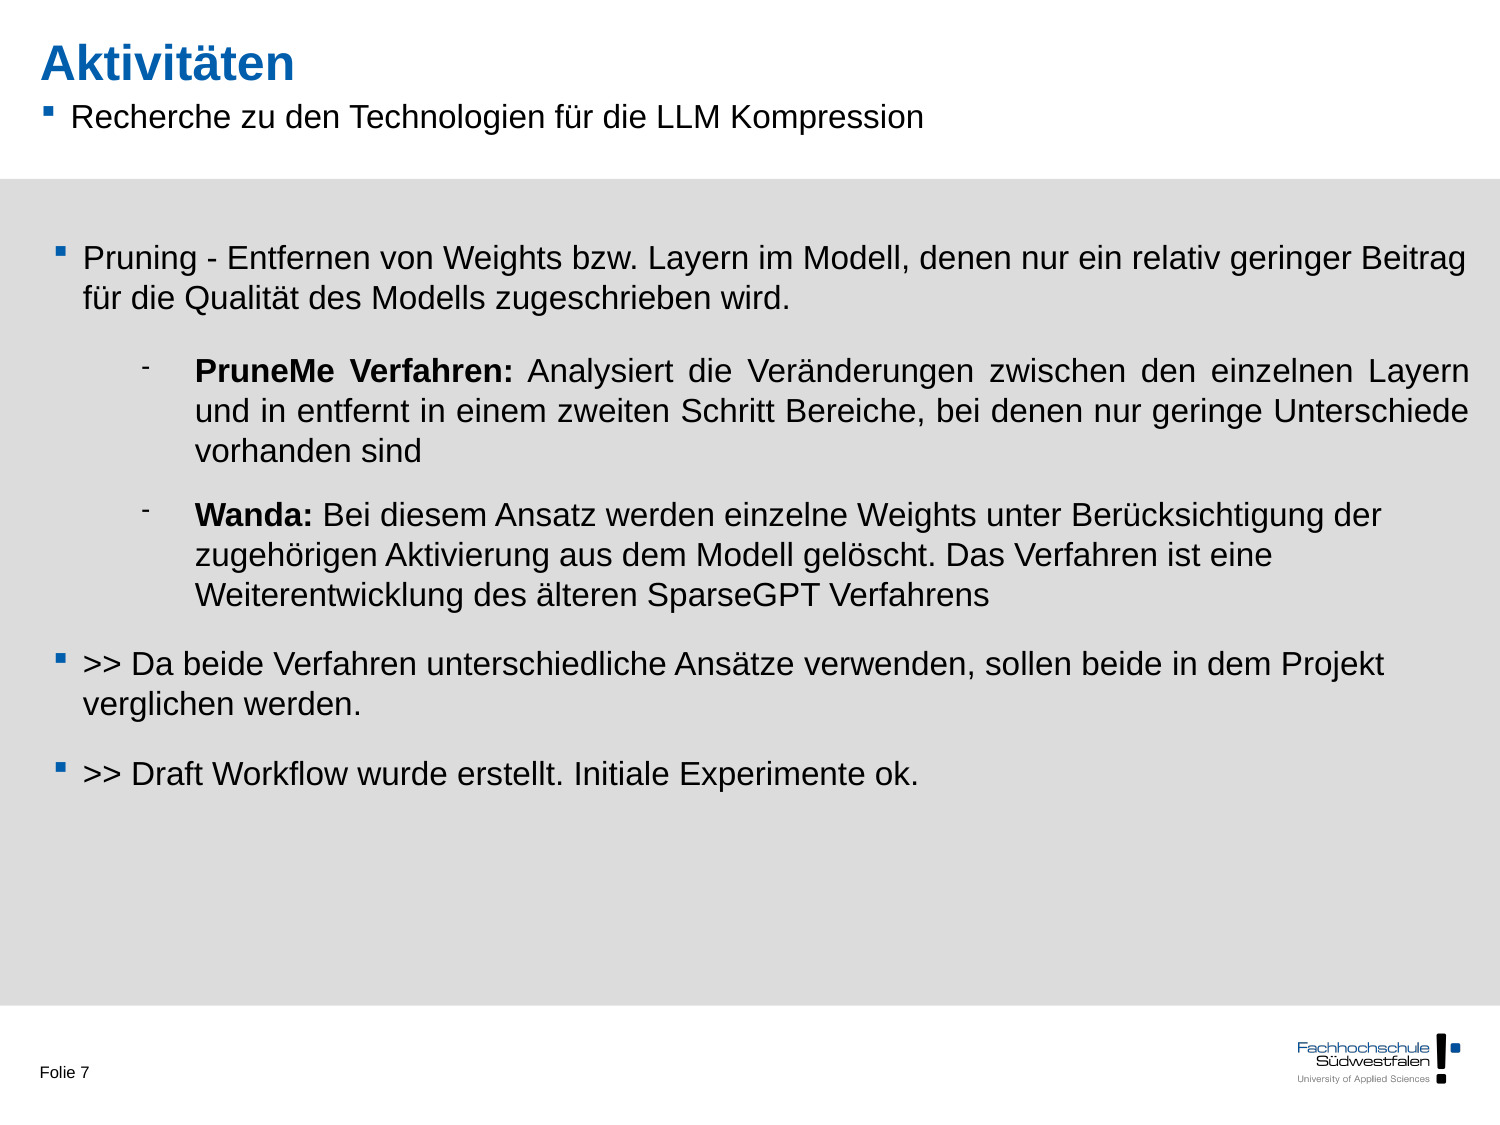

Aktivitäten
Recherche zu den Technologien für die LLM Kompression
# Pruning - Entfernen von Weights bzw. Layern im Modell, denen nur ein relativ geringer Beitrag für die Qualität des Modells zugeschrieben wird.
PruneMe Verfahren: Analysiert die Veränderungen zwischen den einzelnen Layern und in entfernt in einem zweiten Schritt Bereiche, bei denen nur geringe Unterschiede vorhanden sind
Wanda: Bei diesem Ansatz werden einzelne Weights unter Berücksichtigung der zugehörigen Aktivierung aus dem Modell gelöscht. Das Verfahren ist eine Weiterentwicklung des älteren SparseGPT Verfahrens
>> Da beide Verfahren unterschiedliche Ansätze verwenden, sollen beide in dem Projekt verglichen werden.
>> Draft Workflow wurde erstellt. Initiale Experimente ok.